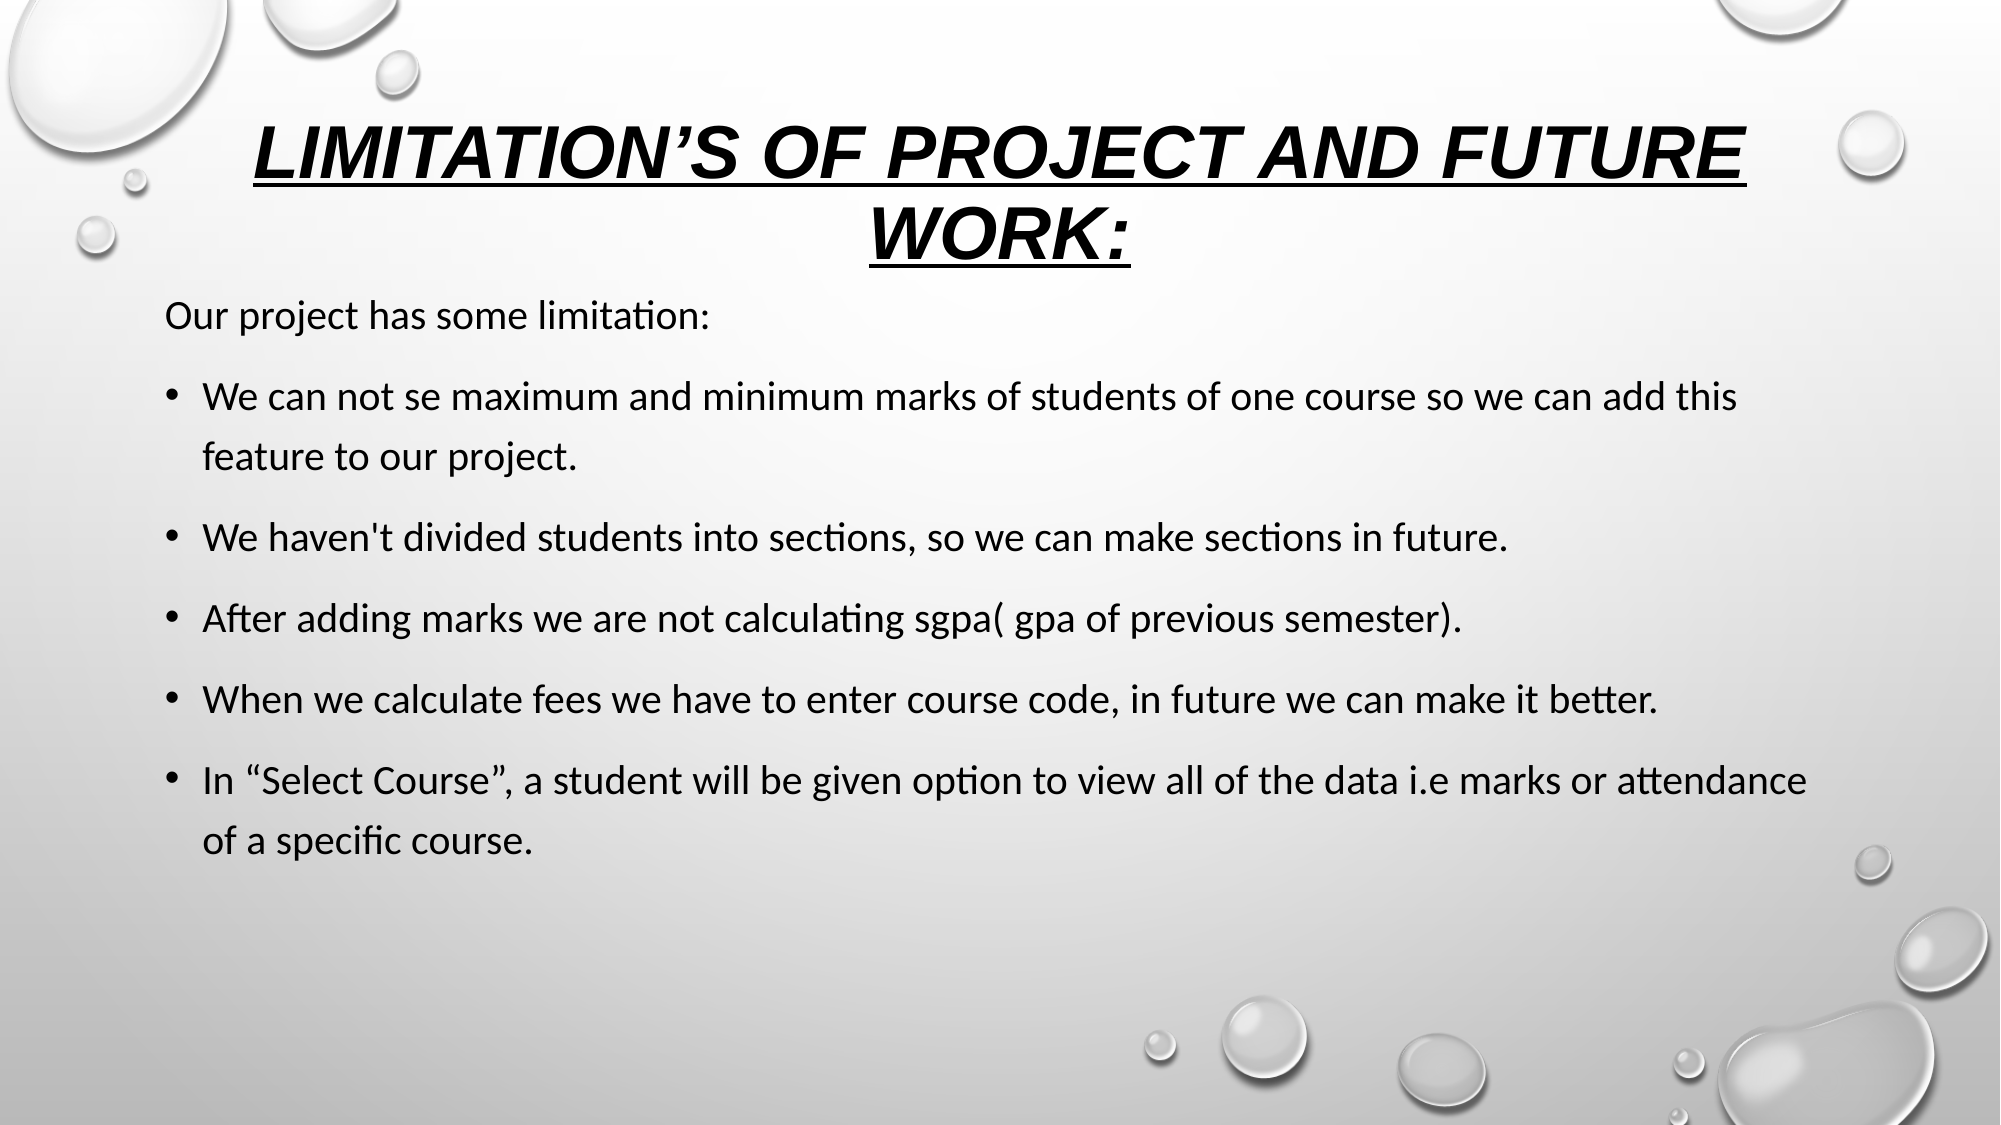

# Limitation’s of project and future work:
Our project has some limitation:
We can not se maximum and minimum marks of students of one course so we can add this feature to our project.
We haven't divided students into sections, so we can make sections in future.
After adding marks we are not calculating sgpa( gpa of previous semester).
When we calculate fees we have to enter course code, in future we can make it better.
In “Select Course”, a student will be given option to view all of the data i.e marks or attendance of a specific course.